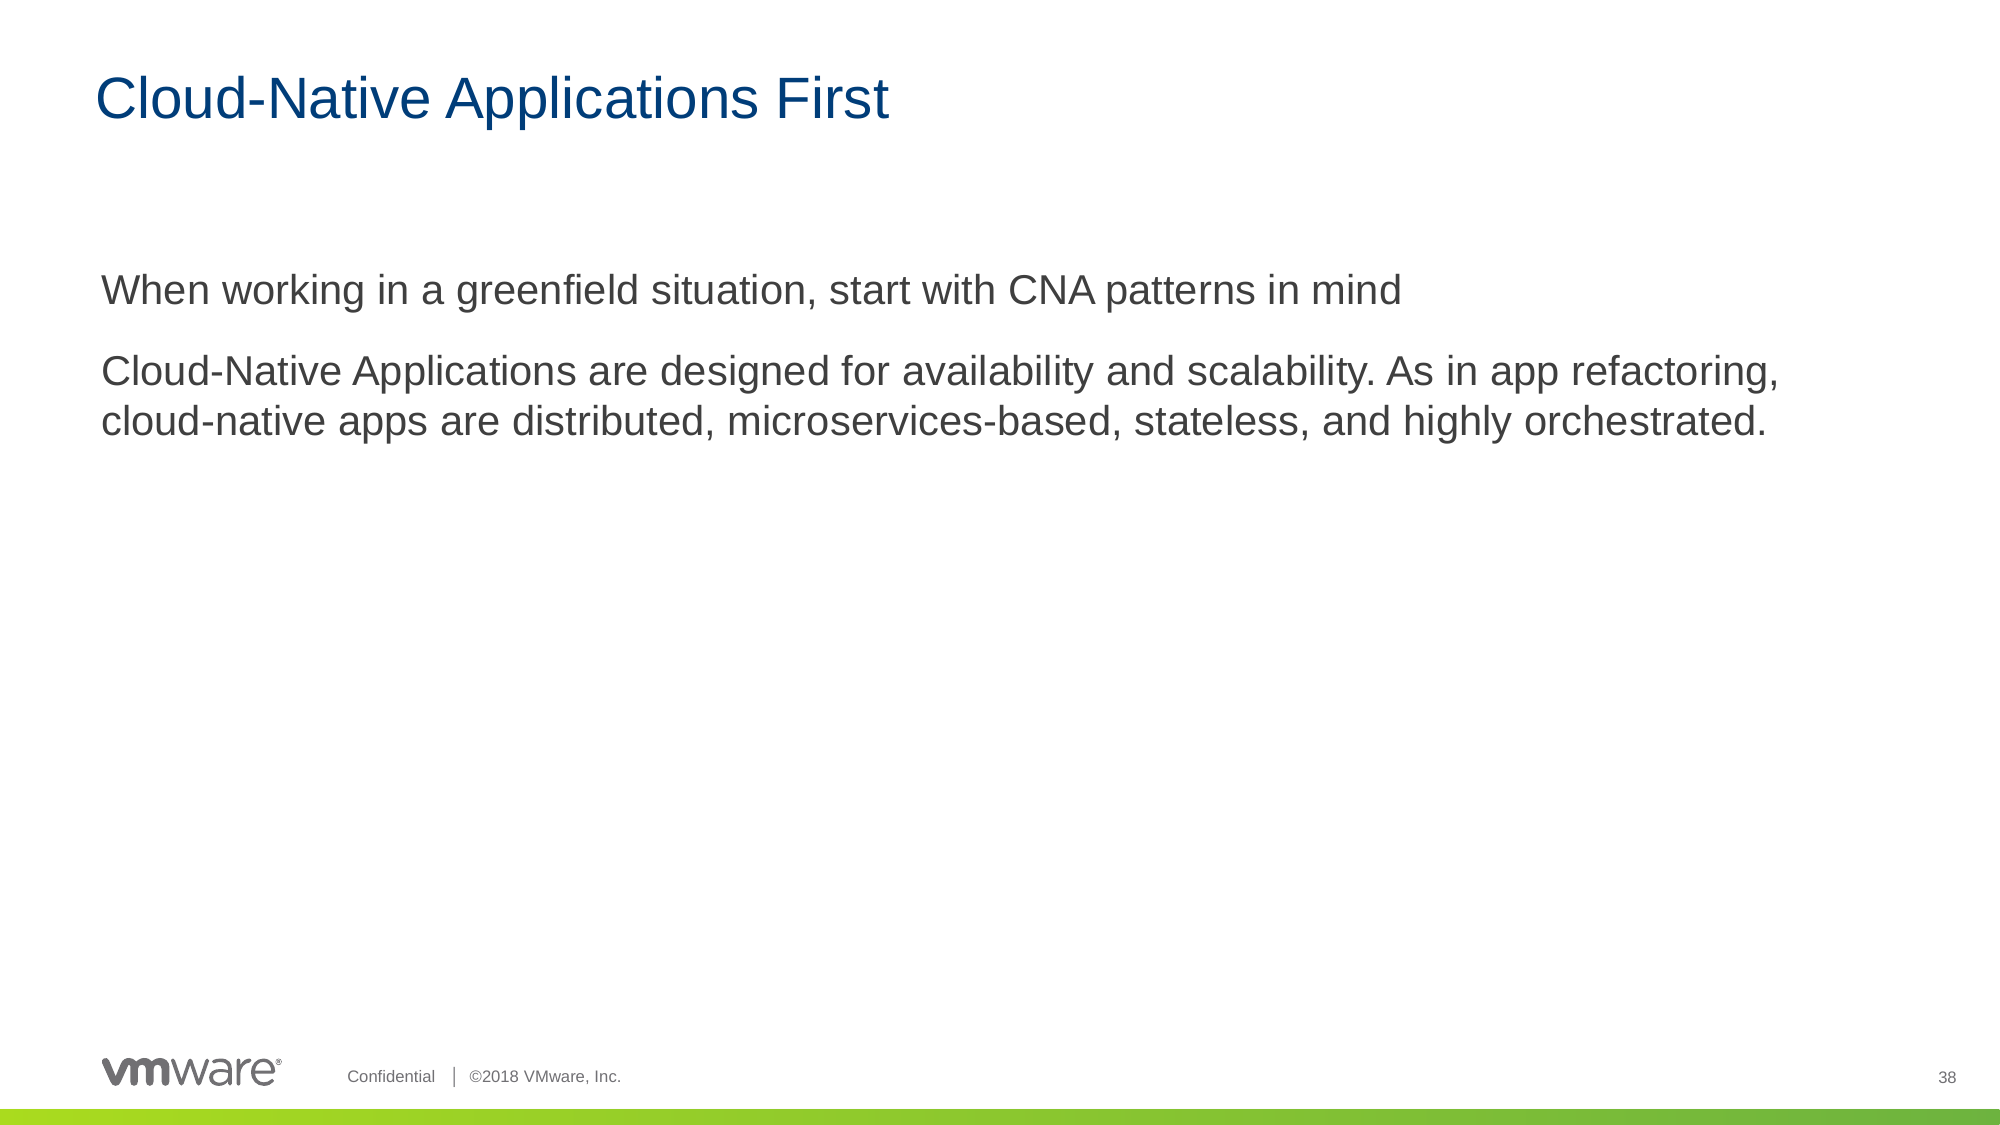

# Cloud-Native Applications First

When working in a greenfield situation, start with CNA patterns in mind
Cloud-Native Applications are designed for availability and scalability. As in app refactoring, cloud-native apps are distributed, microservices-based, stateless, and highly orchestrated.